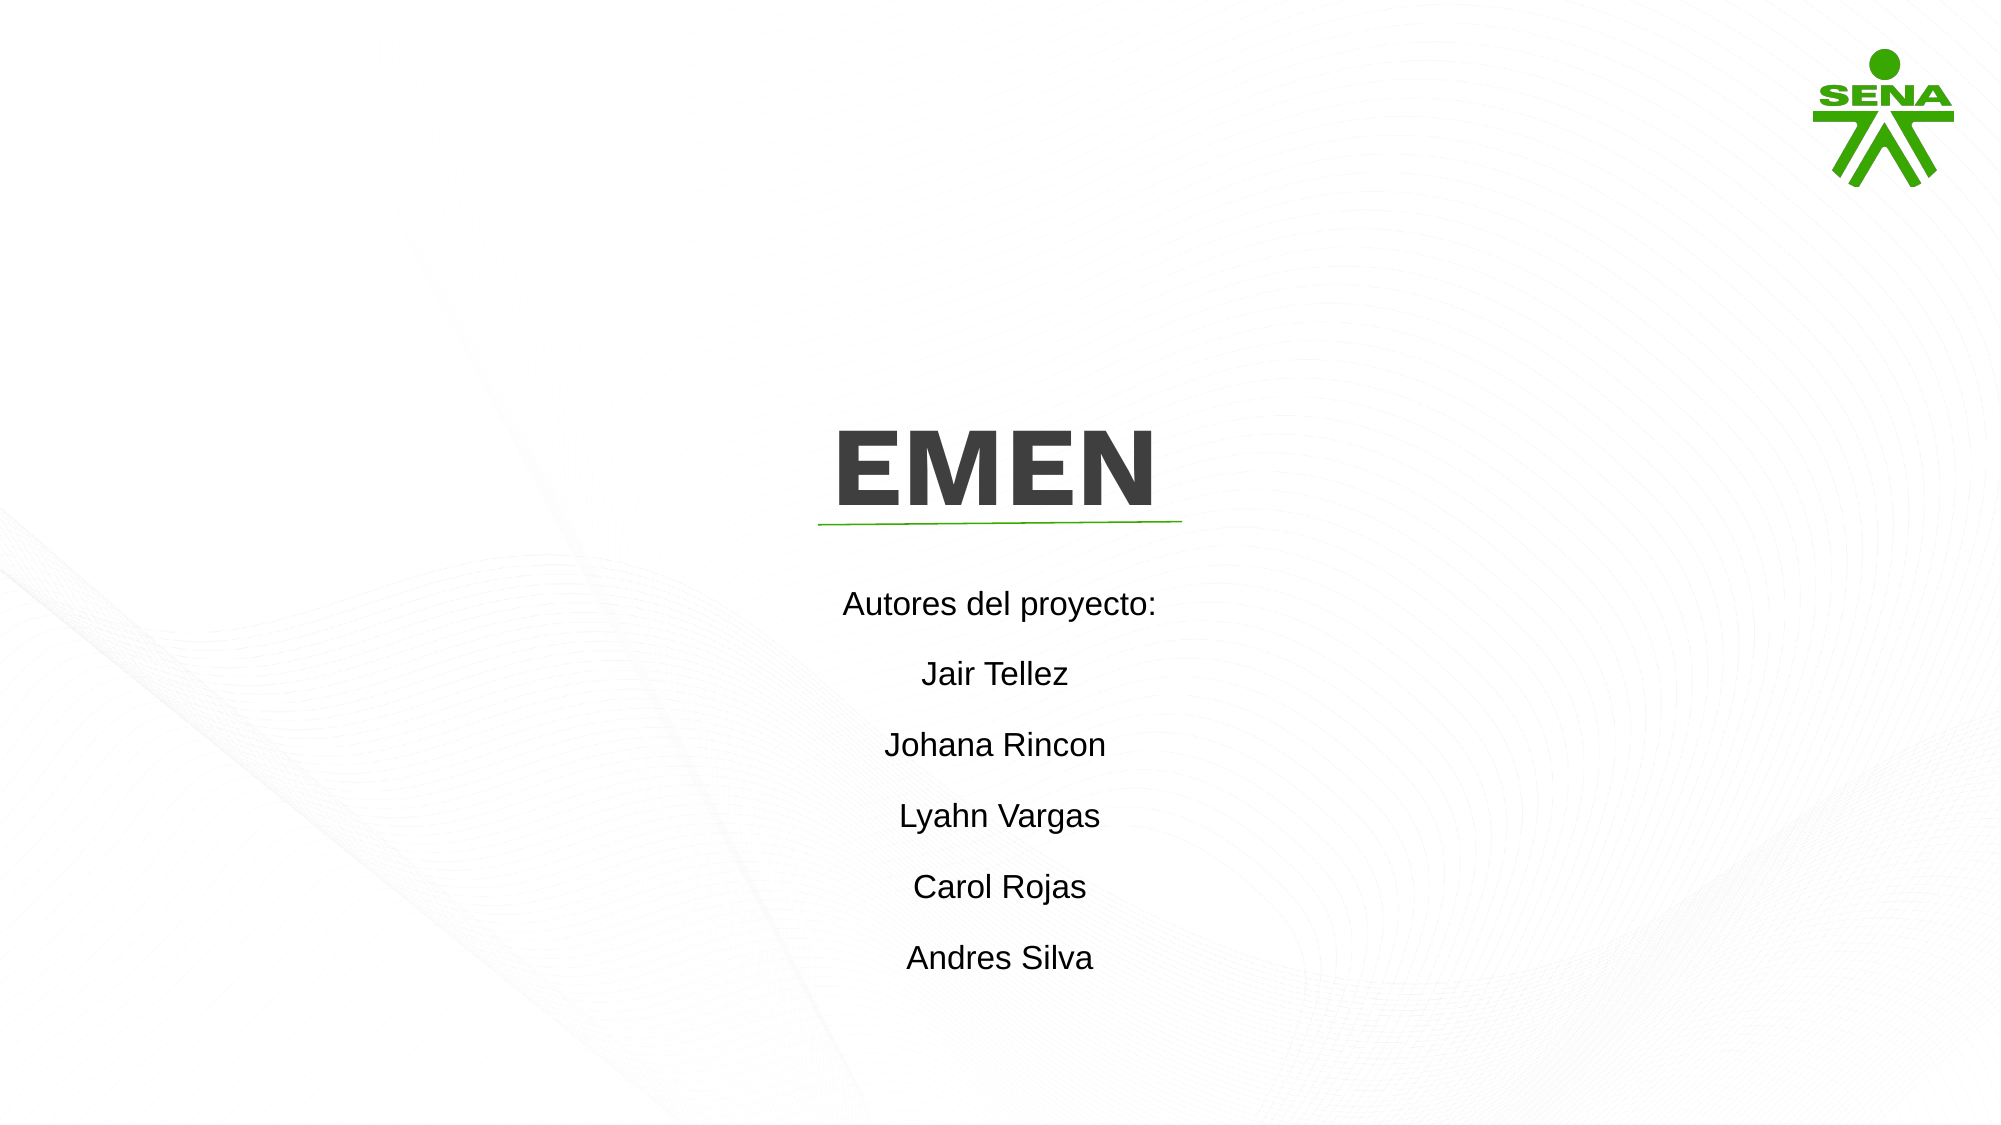

EMEN
Autores del proyecto:
Jair Tellez
Johana Rincon
Lyahn Vargas
 Carol Rojas
Andres Silva